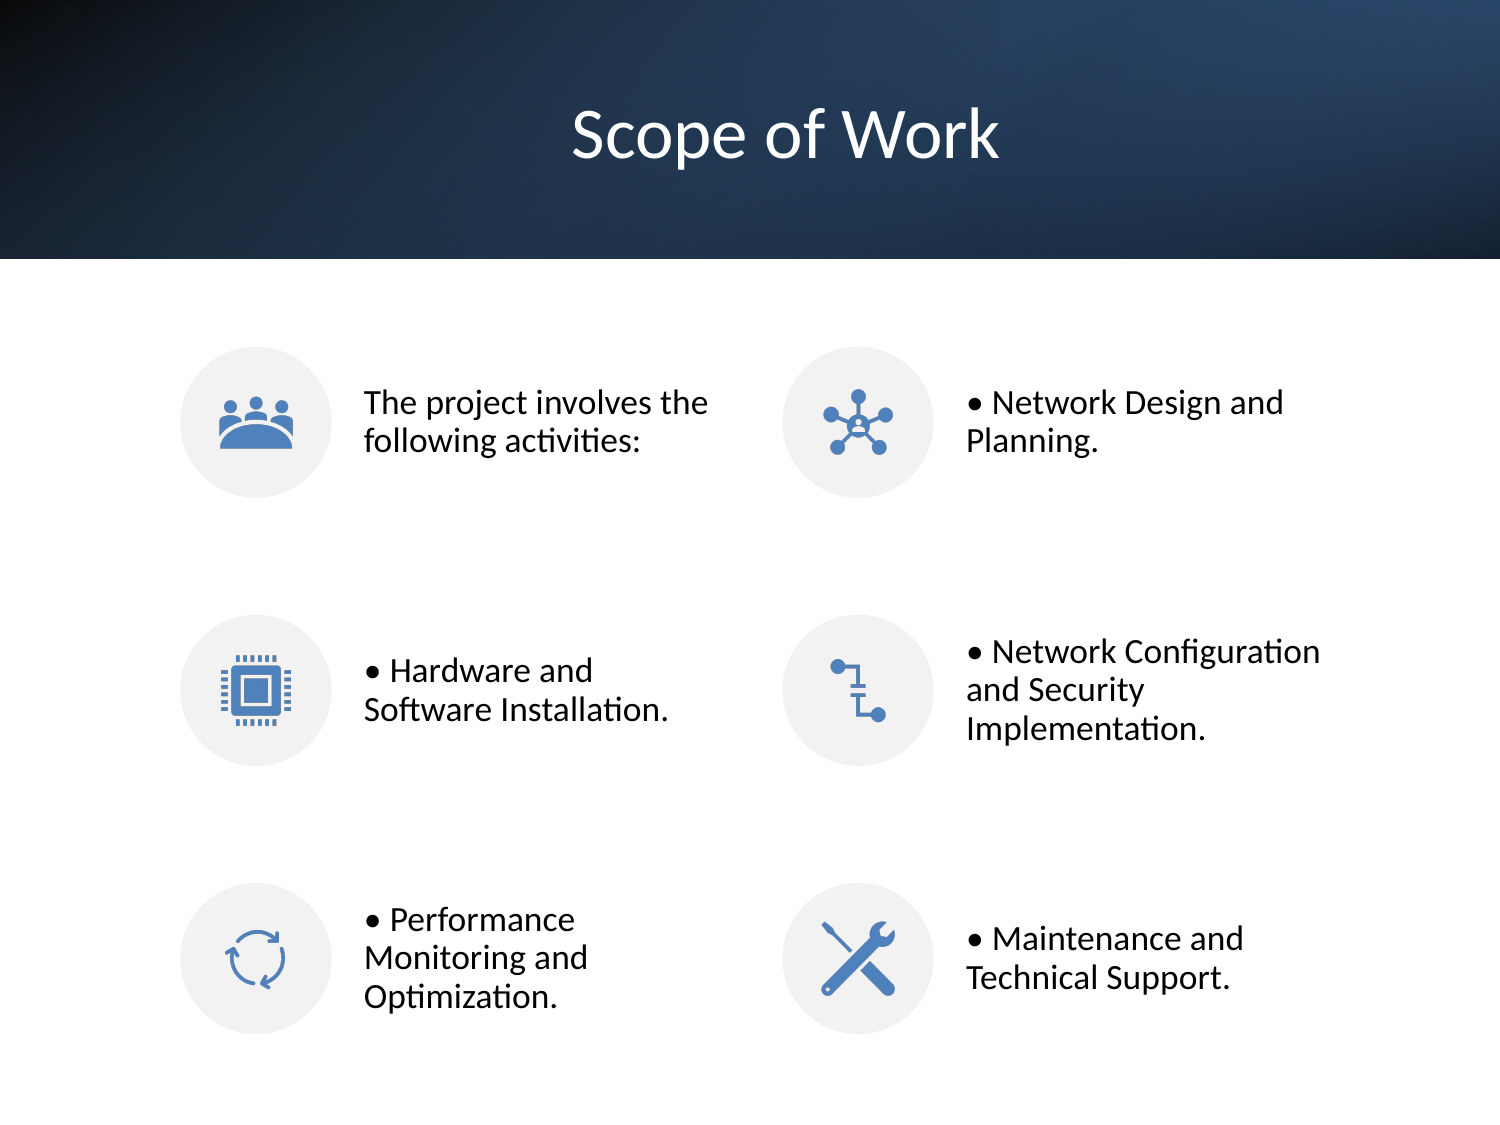

# Scope of Work
The project involves the following activities:
• Network Design and Planning.
• Hardware and Software Installation.
• Network Configuration and Security Implementation.
• Performance Monitoring and Optimization.
• Maintenance and Technical Support.